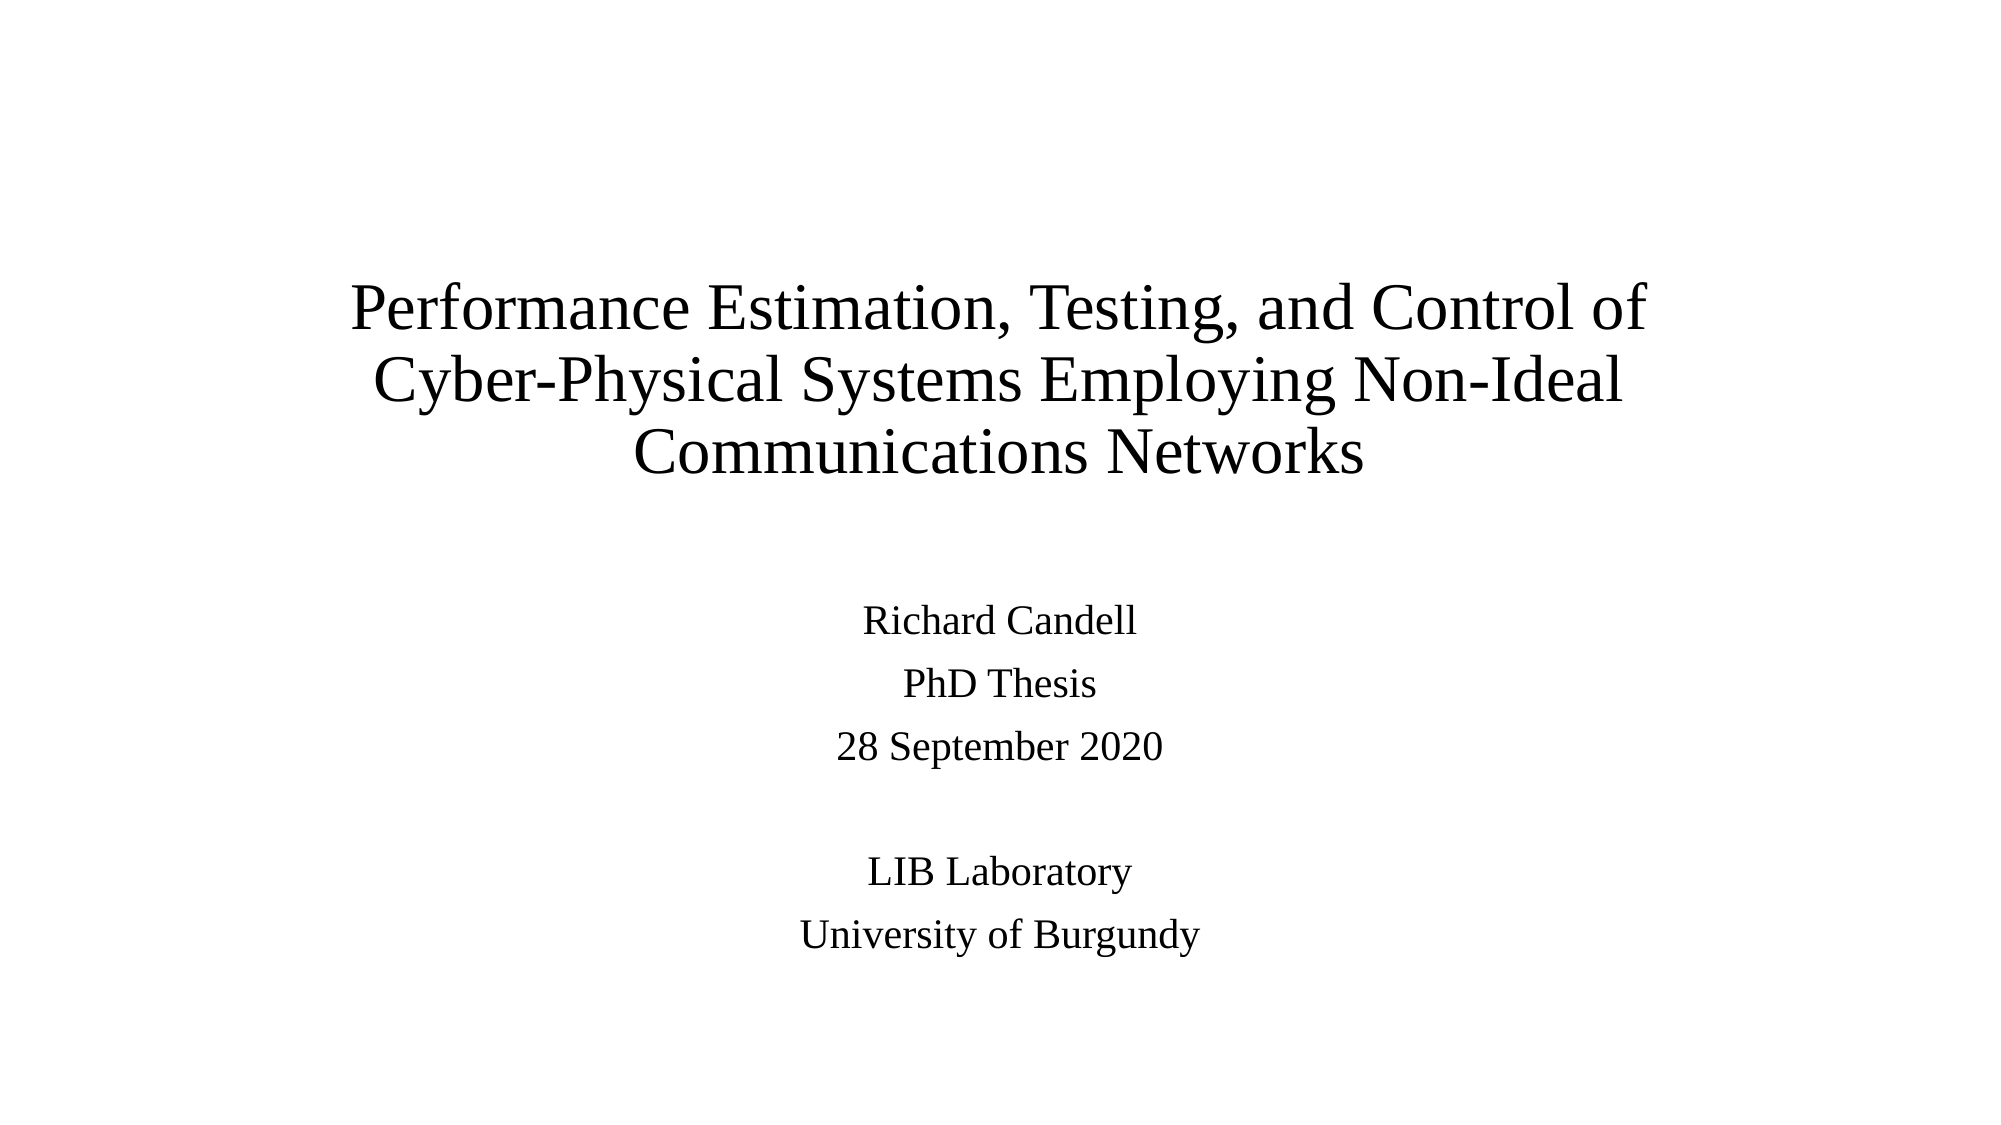

# Performance Estimation, Testing, and Control of Cyber-Physical Systems Employing Non-Ideal Communications Networks
Richard Candell
PhD Thesis
28 September 2020

LIB Laboratory
University of Burgundy